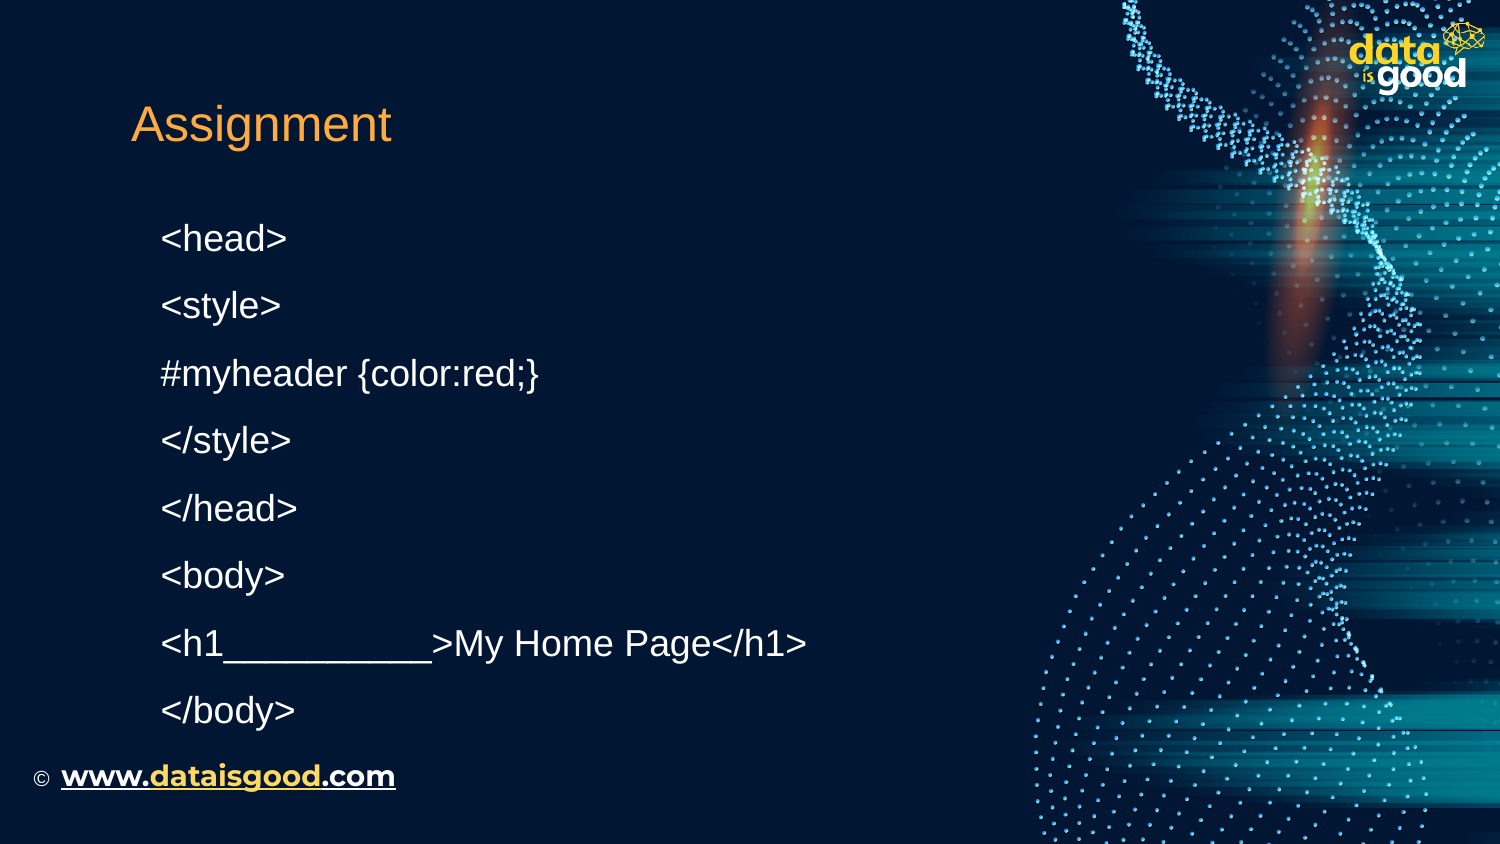

# Assignment
<head>
<style>
#myheader {color:red;}
</style>
</head>
<body>
<h1__________>My Home Page</h1>
</body>